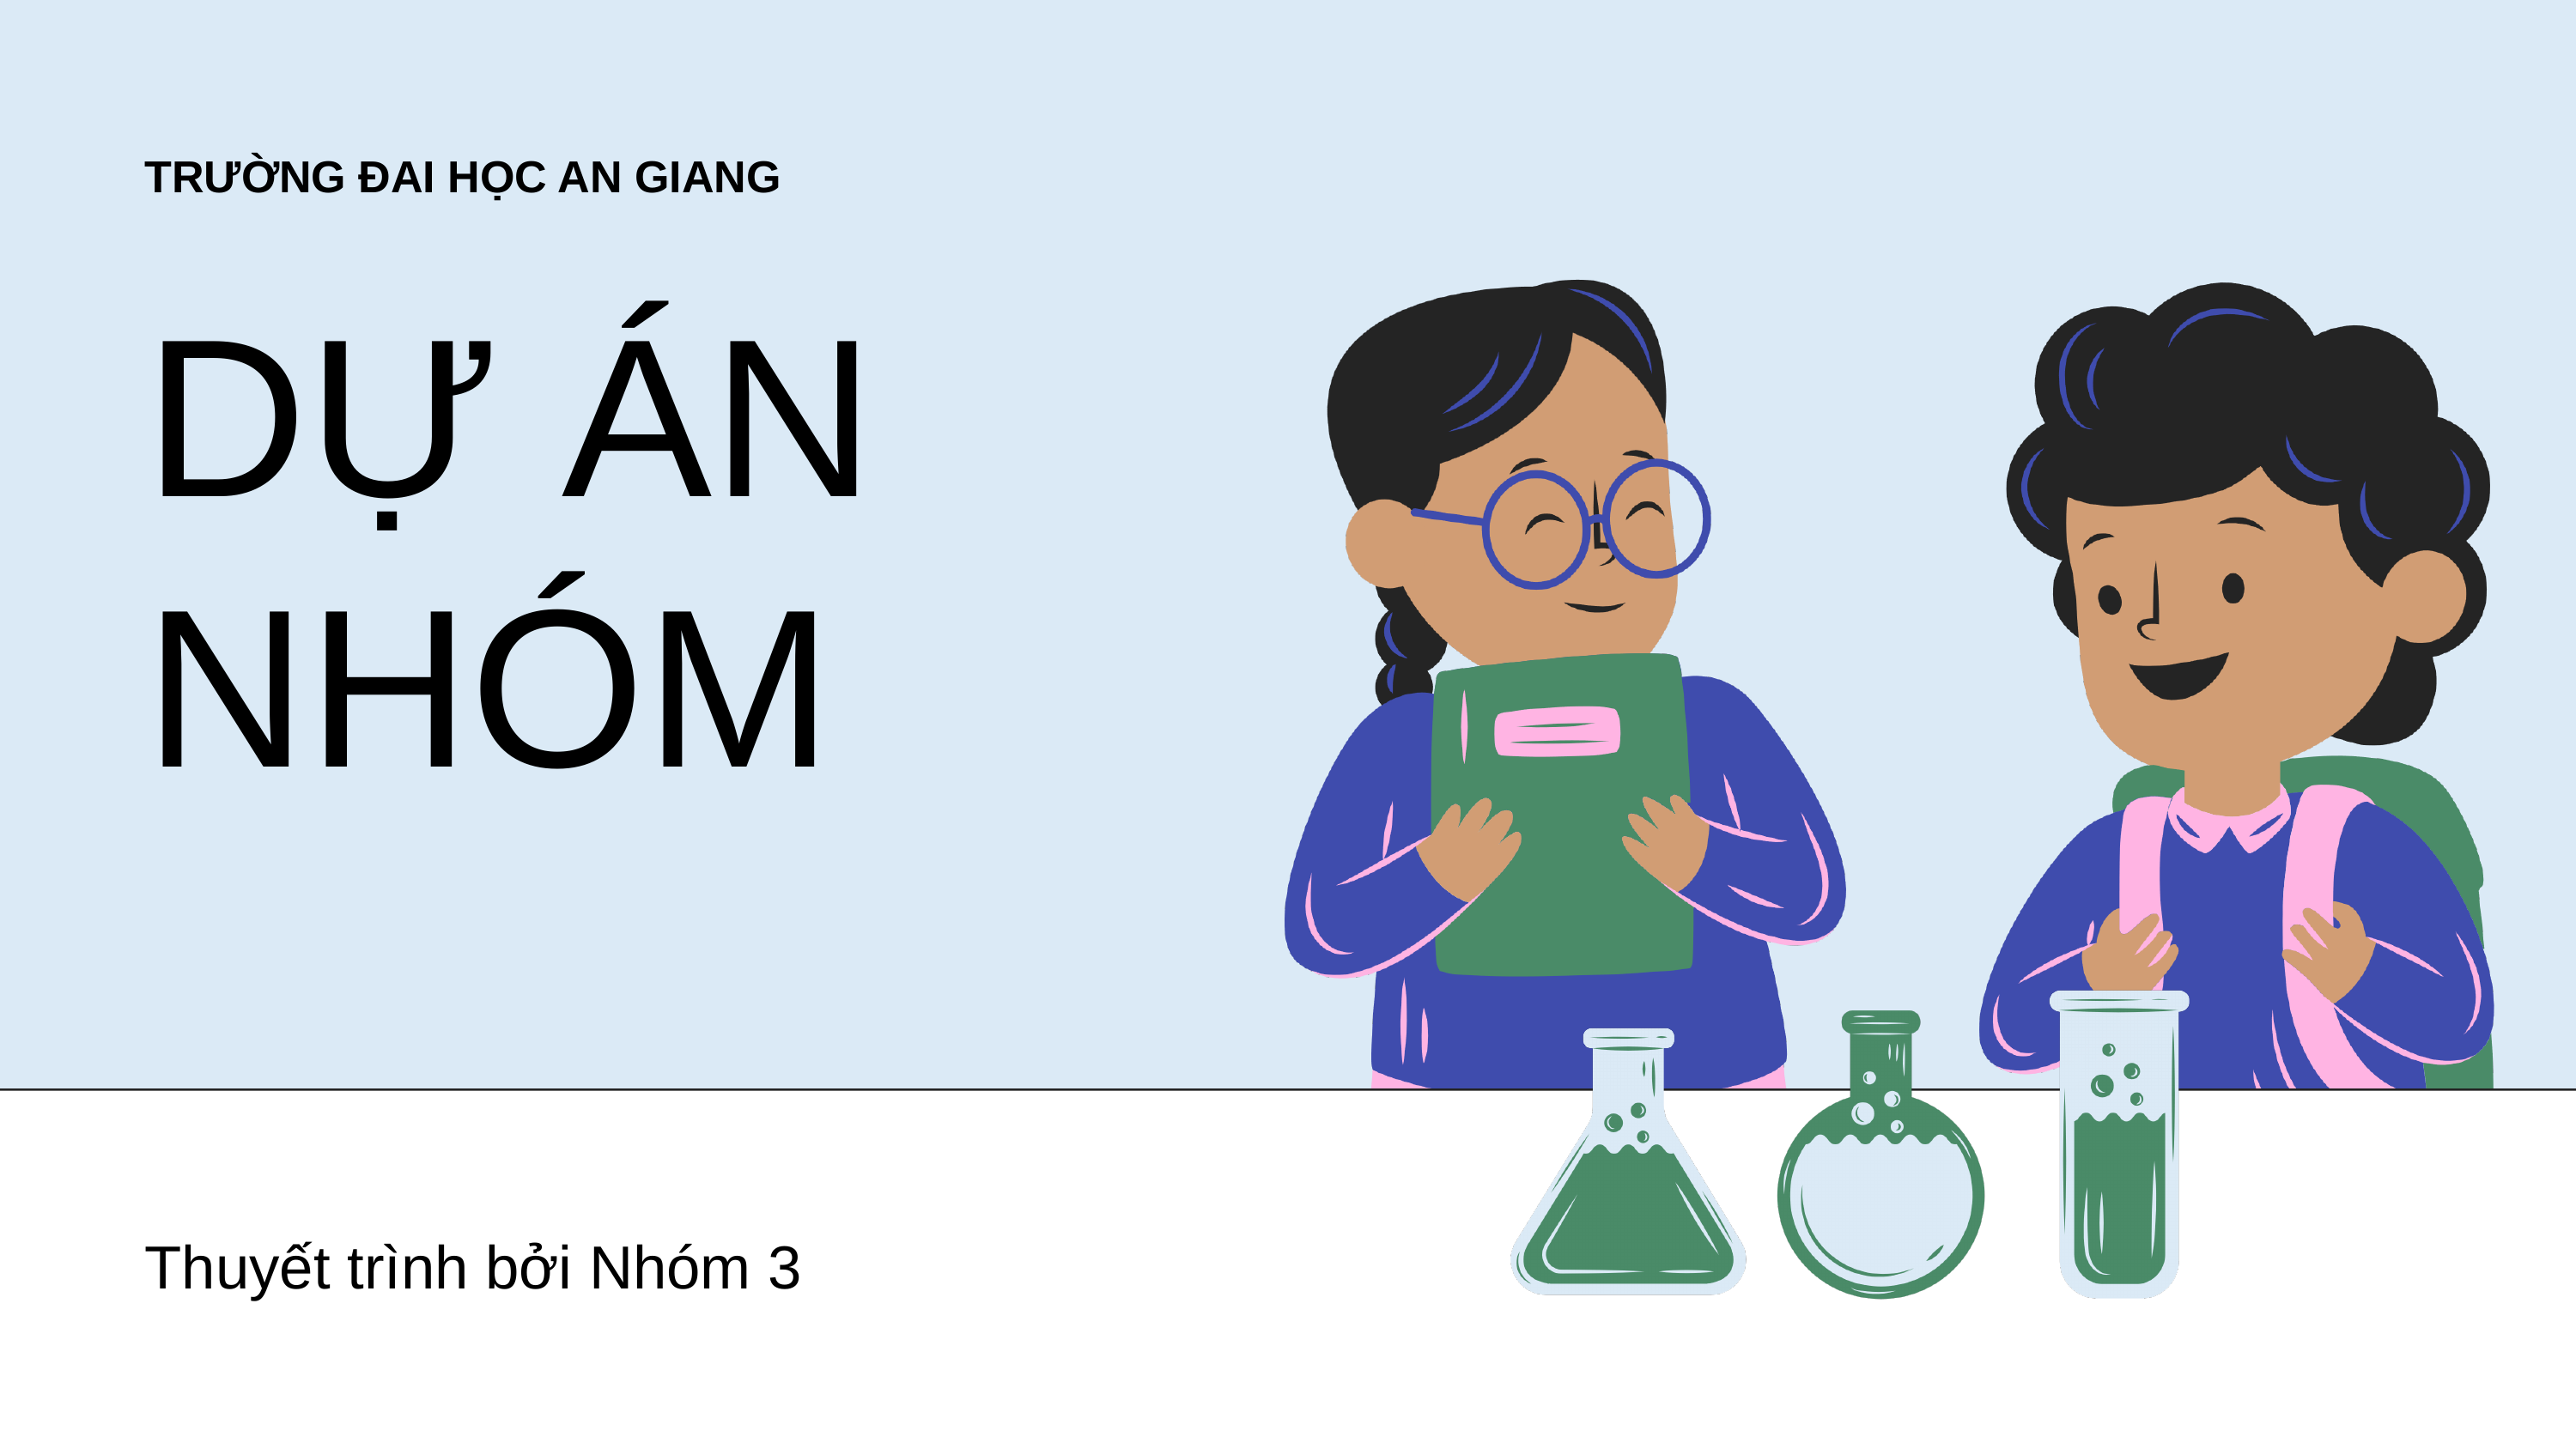

TRƯỜNG ĐAI HỌC AN GIANG
DỰ ÁN NHÓM

Thuyết trình bởi Nhóm 3